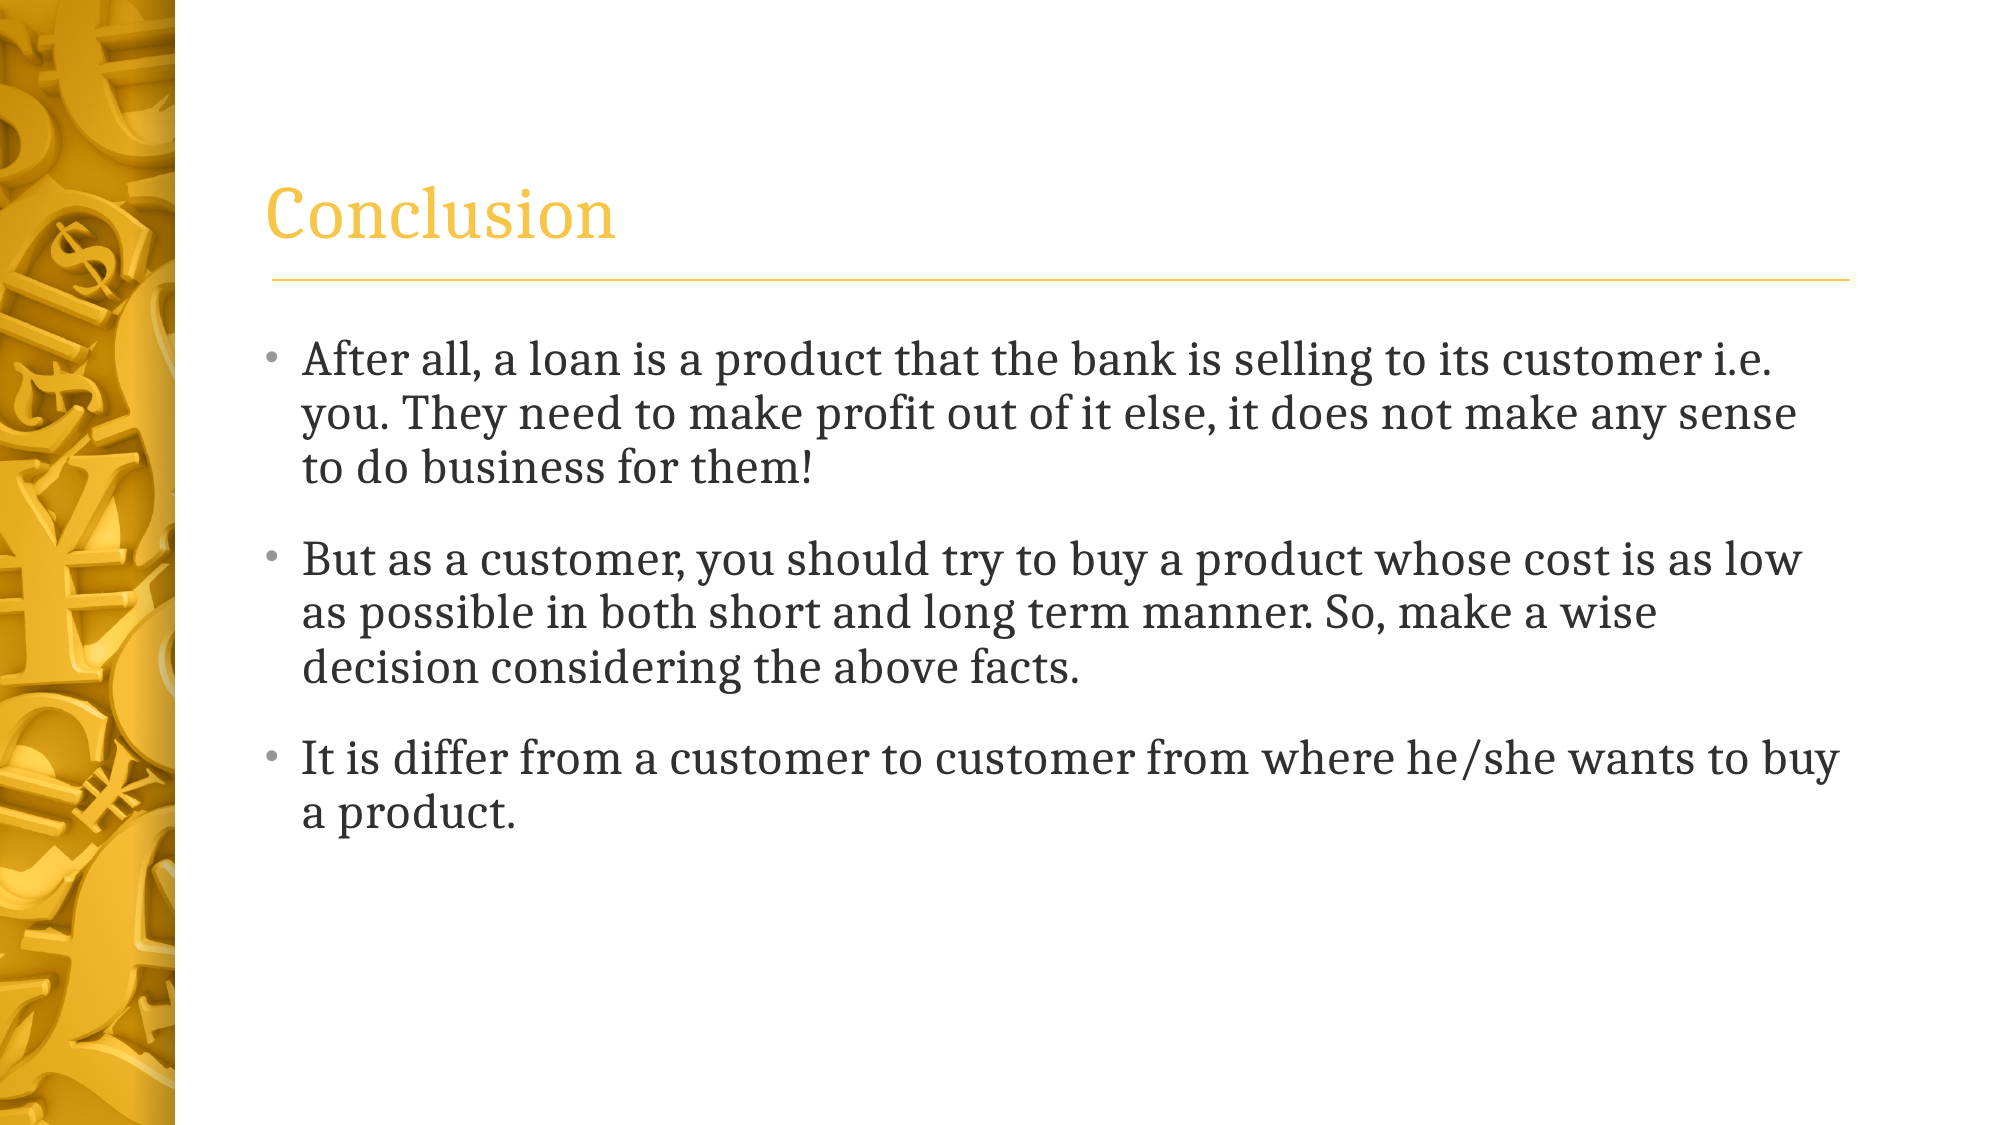

# Conclusion
After all, a loan is a product that the bank is selling to its customer i.e. you. They need to make profit out of it else, it does not make any sense to do business for them!
But as a customer, you should try to buy a product whose cost is as low as possible in both short and long term manner. So, make a wise decision considering the above facts.
It is differ from a customer to customer from where he/she wants to buy a product.